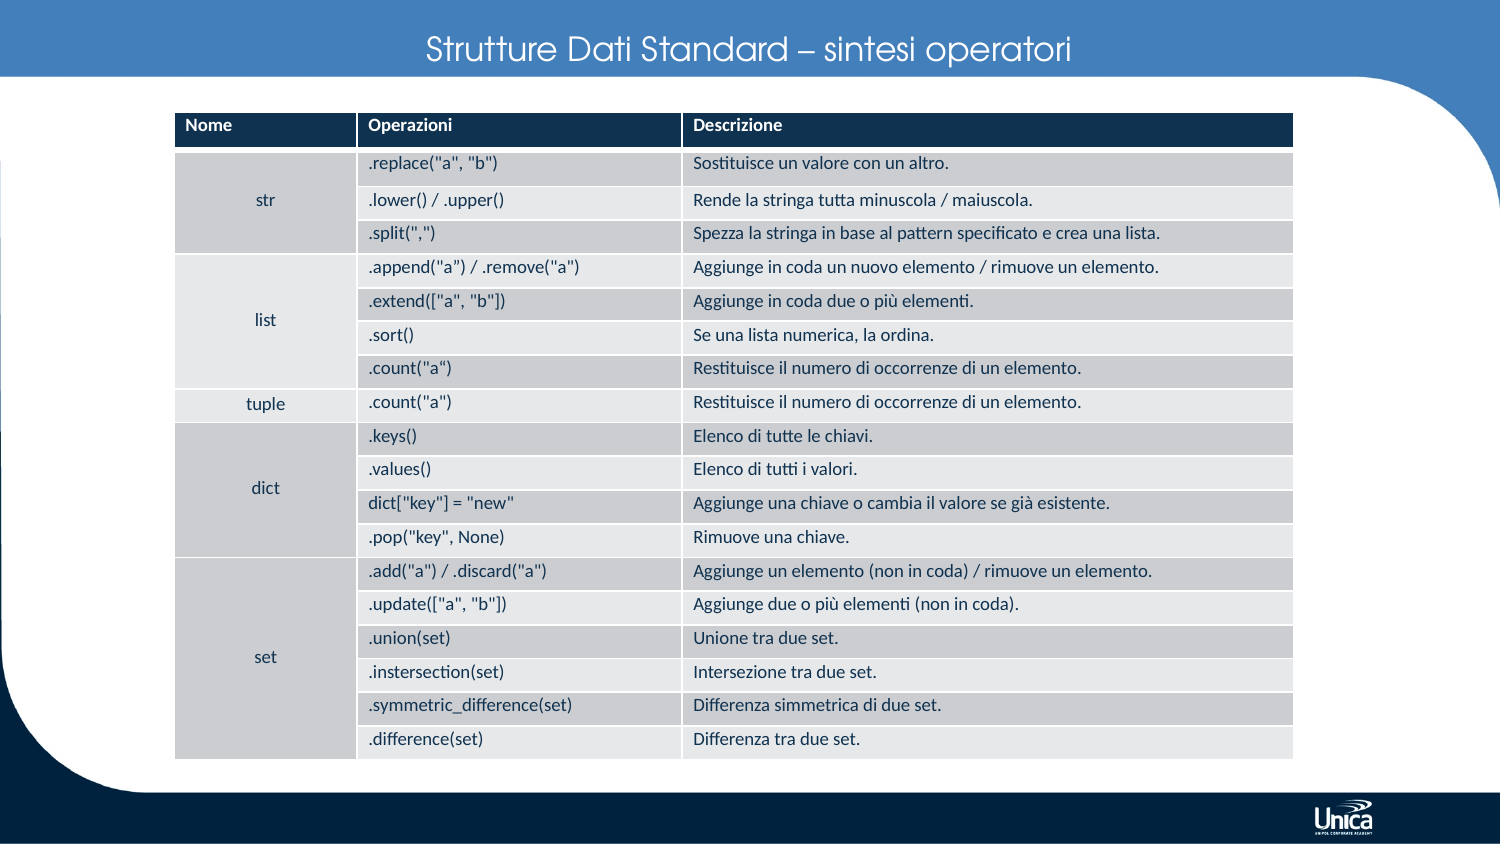

# Strutture Dati Standard – sintesi operatori
| Nome | Operazioni | Descrizione |
| --- | --- | --- |
| str | .replace("a", "b") | Sostituisce un valore con un altro. |
|  | .lower() / .upper() | Rende la stringa tutta minuscola / maiuscola. |
|  | .split(",") | Spezza la stringa in base al pattern specificato e crea una lista. |
| list | .append("a”) / .remove("a") | Aggiunge in coda un nuovo elemento / rimuove un elemento. |
|  | .extend(["a", "b"]) | Aggiunge in coda due o più elementi. |
|  | .sort() | Se una lista numerica, la ordina. |
|  | .count("a“) | Restituisce il numero di occorrenze di un elemento. |
| tuple | .count("a") | Restituisce il numero di occorrenze di un elemento. |
| dict | .keys() | Elenco di tutte le chiavi. |
|  | .values() | Elenco di tutti i valori. |
|  | dict["key"] = "new" | Aggiunge una chiave o cambia il valore se già esistente. |
|  | .pop("key", None) | Rimuove una chiave. |
| set | .add("a") / .discard("a") | Aggiunge un elemento (non in coda) / rimuove un elemento. |
|  | .update(["a", "b"]) | Aggiunge due o più elementi (non in coda). |
|  | .union(set) | Unione tra due set. |
|  | .instersection(set) | Intersezione tra due set. |
|  | .symmetric\_difference(set) | Differenza simmetrica di due set. |
|  | .difference(set) | Differenza tra due set. |